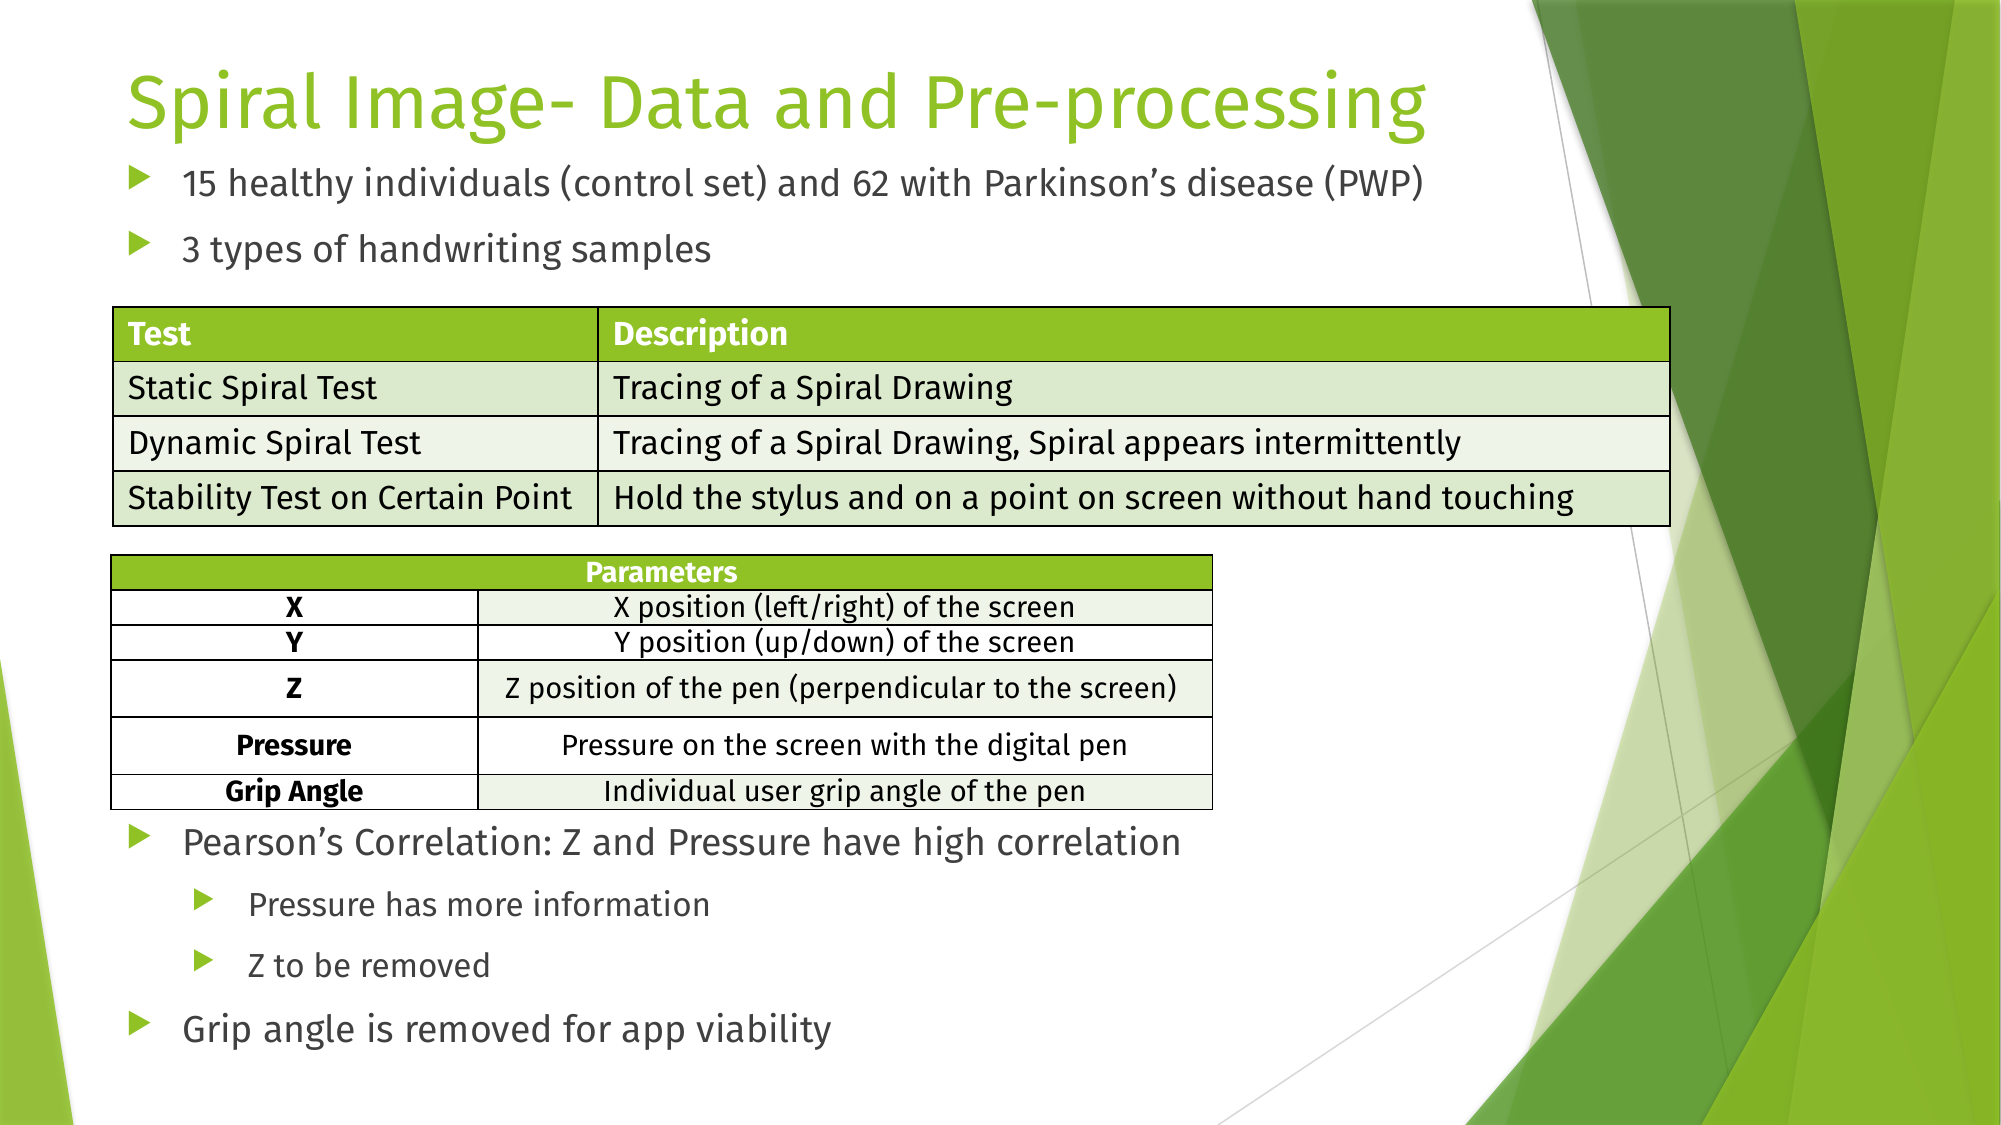

# Spiral Image- Data and Pre-processing
15 healthy individuals (control set) and 62 with Parkinson’s disease (PWP)
3 types of handwriting samples

Pearson’s Correlation: Z and Pressure have high correlation
Pressure has more information
Z to be removed
Grip angle is removed for app viability

| Test | Description |
| --- | --- |
| Static Spiral Test | Tracing of a Spiral Drawing |
| Dynamic Spiral Test | Tracing of a Spiral Drawing, Spiral appears intermittently |
| Stability Test on Certain Point | Hold the stylus and on a point on screen without hand touching |
| Parameters |  |
| --- | --- |
| X | X position (left/right) of the screen |
| Y | Y position (up/down) of the screen |
| Z | Z position of the pen (perpendicular to the screen) |
| Pressure | Pressure on the screen with the digital pen |
| Grip Angle | Individual user grip angle of the pen |